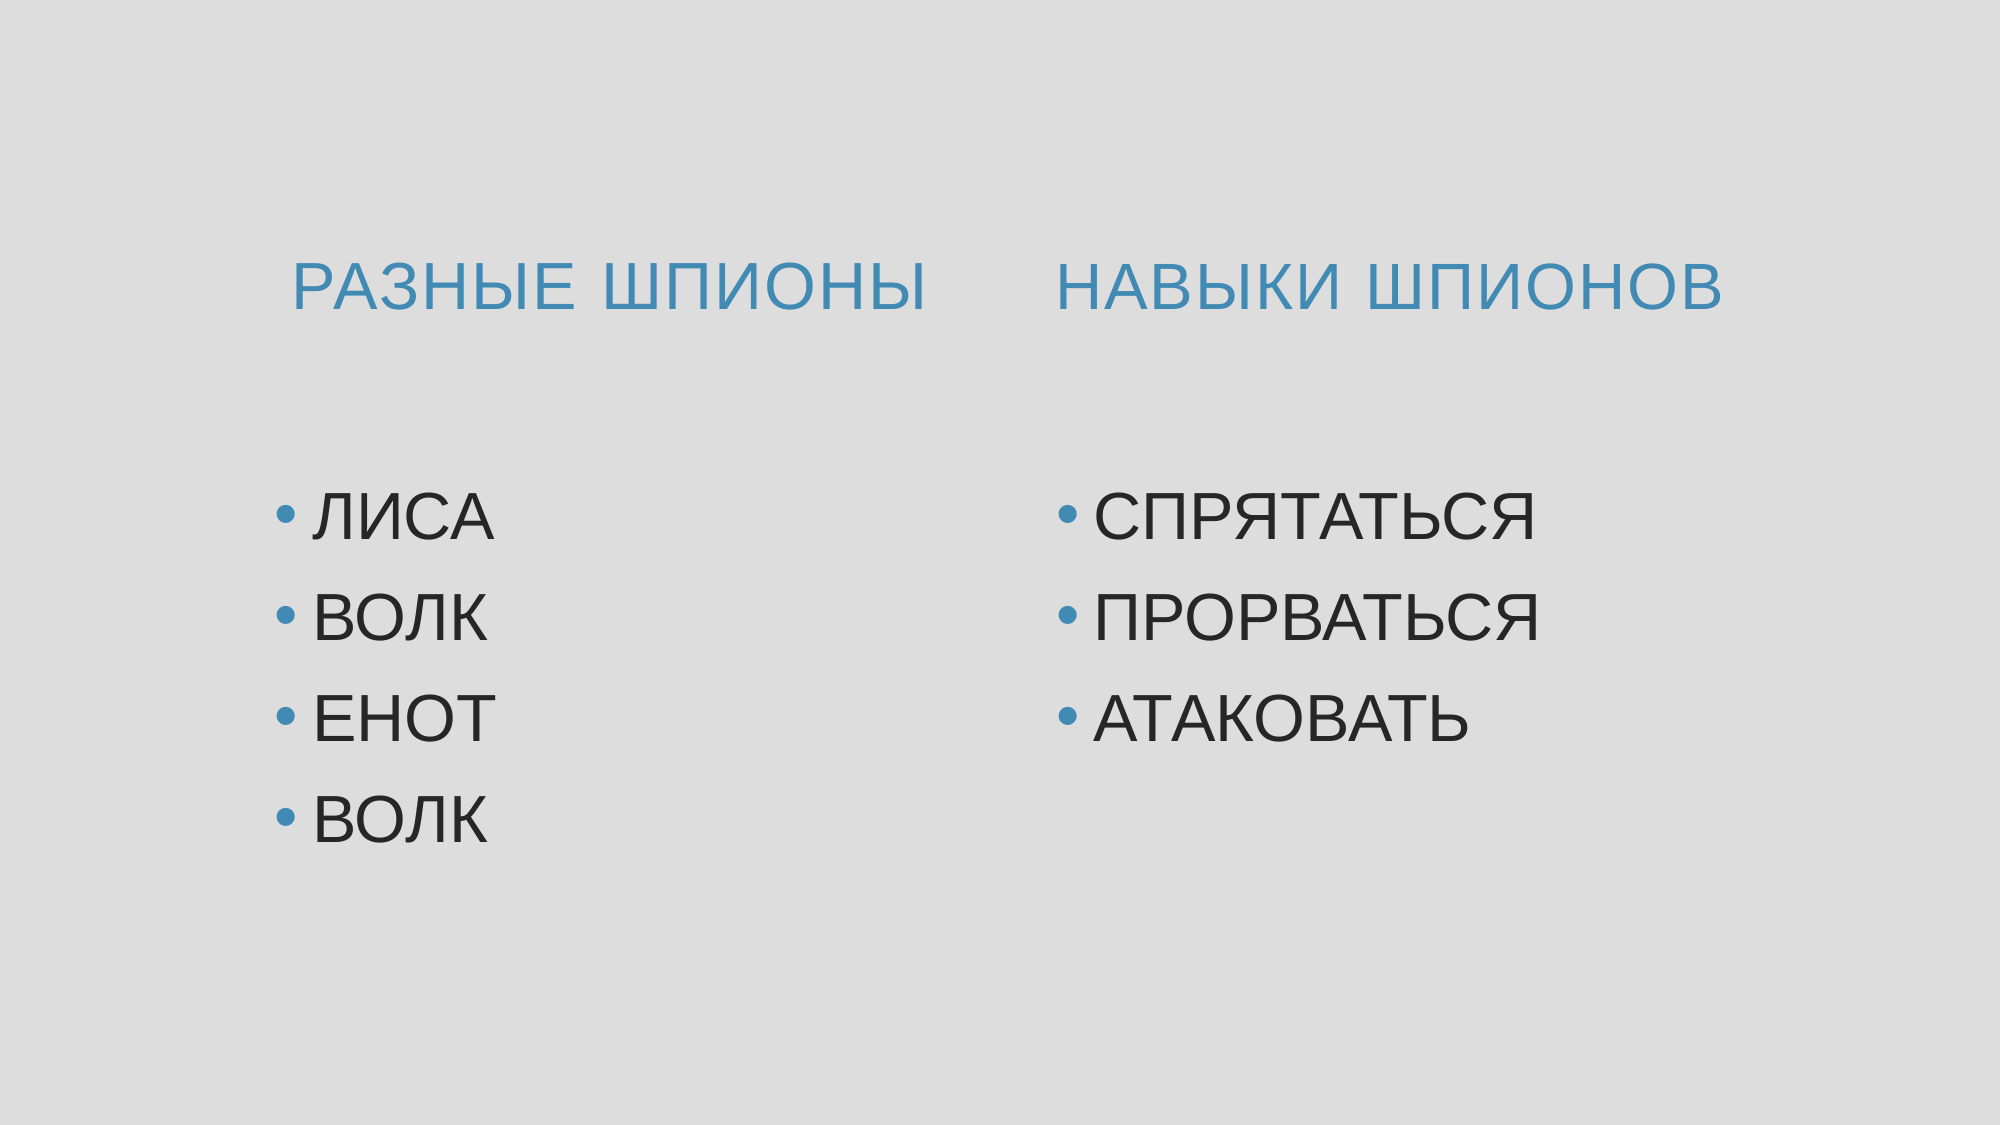

НАВЫКИ ШПИОНОВ
Разные ШПИОНЫ
ЛИСА
ВОЛК
ЕНОТ
ВОЛК
СПРЯТАТЬСЯ
ПРОРВАТЬСЯ
АТАКОВАТЬ